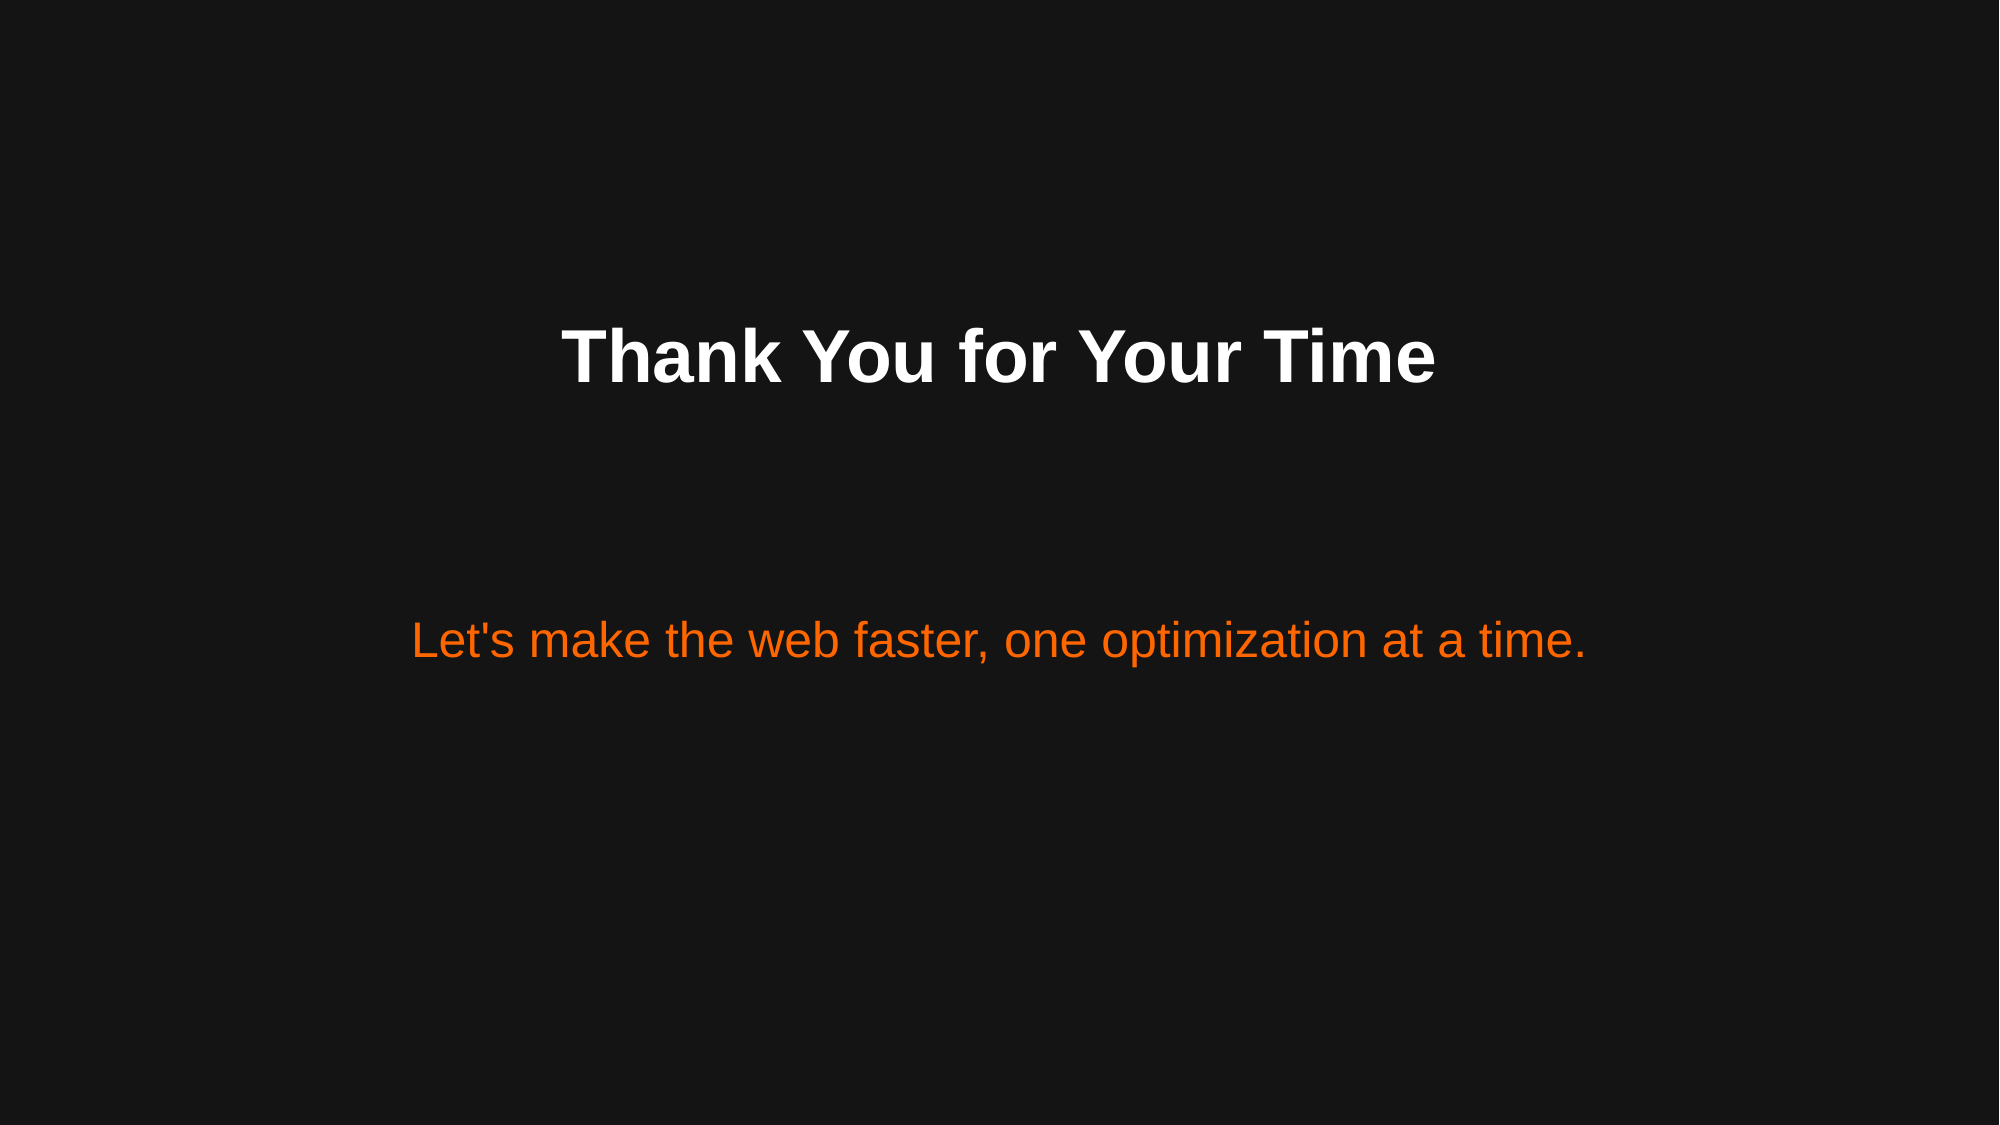

Thank You for Your Time
Let's make the web faster, one optimization at a time.